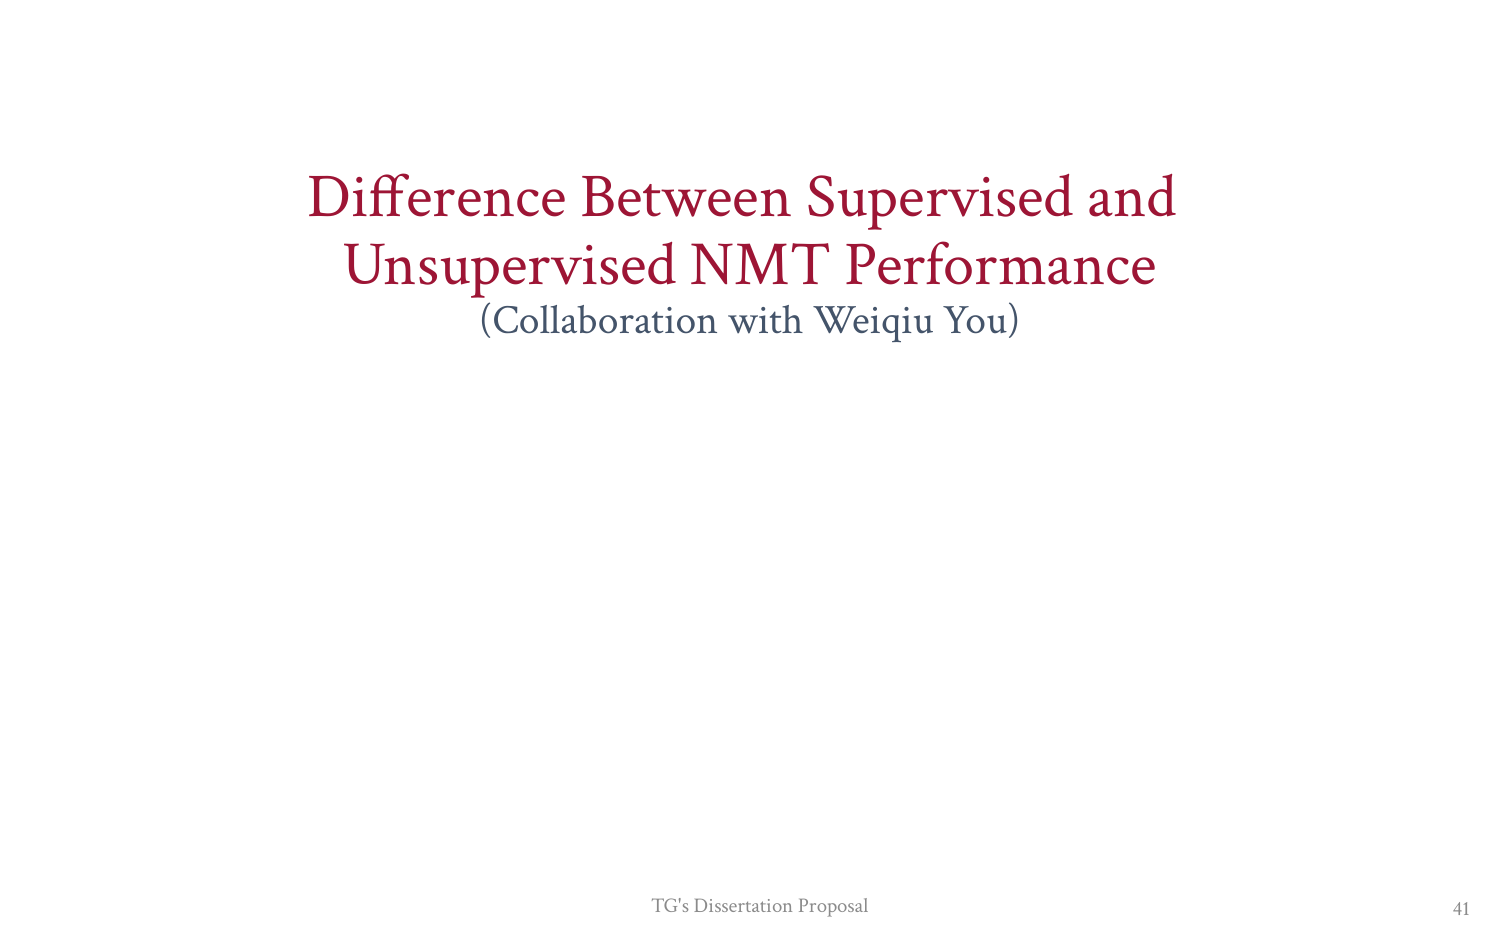

# Difference Between Supervised and Unsupervised NMT Performance (Collaboration with Weiqiu You)
TG's Dissertation Proposal
41